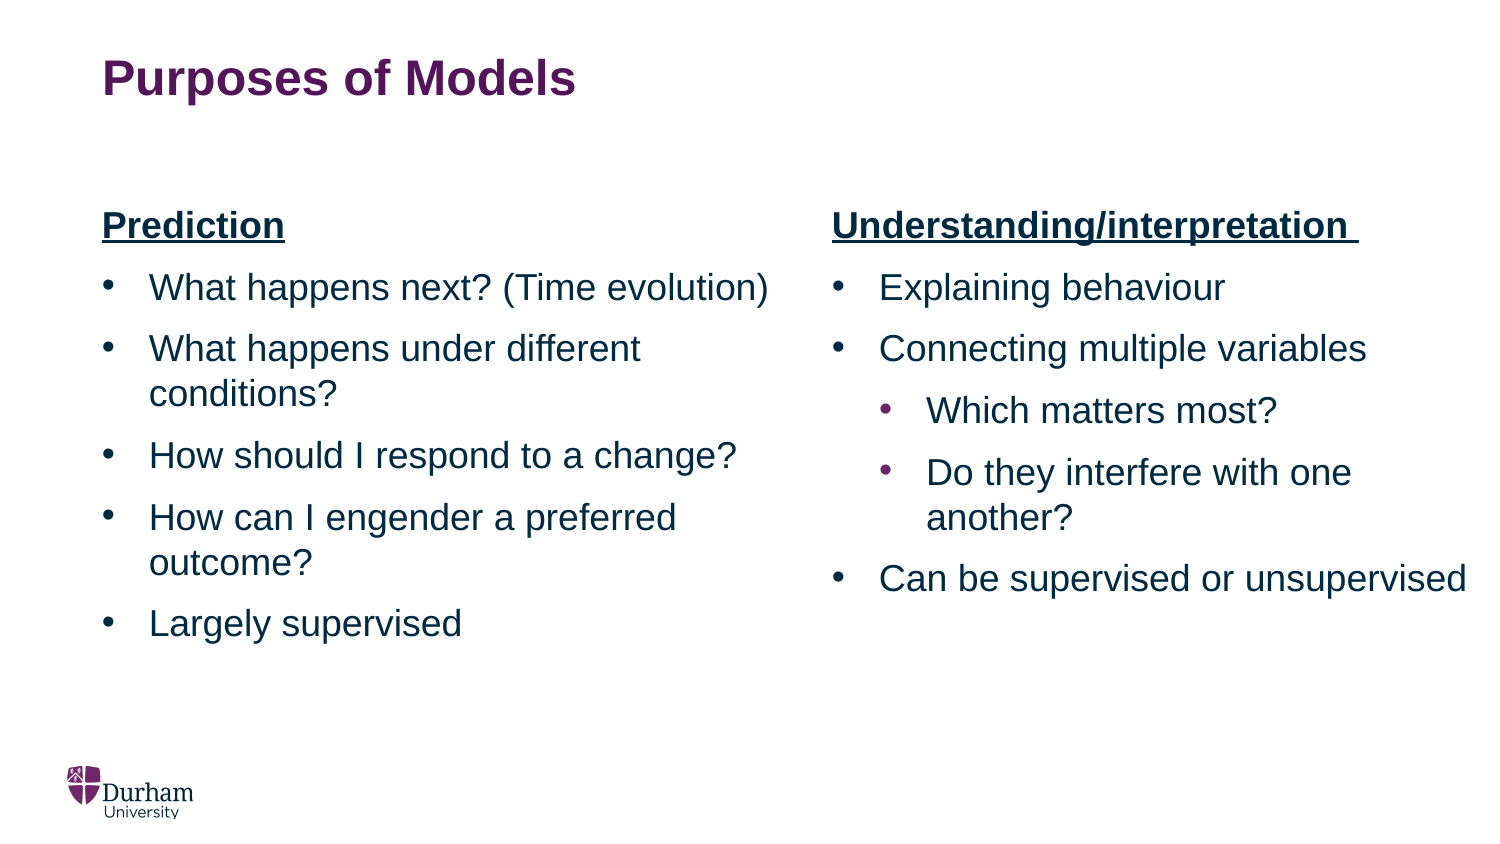

# Purposes of Models
Prediction
What happens next? (Time evolution)
What happens under different conditions?
How should I respond to a change?
How can I engender a preferred outcome?
Largely supervised
Understanding/interpretation
Explaining behaviour
Connecting multiple variables
Which matters most?
Do they interfere with one another?
Can be supervised or unsupervised